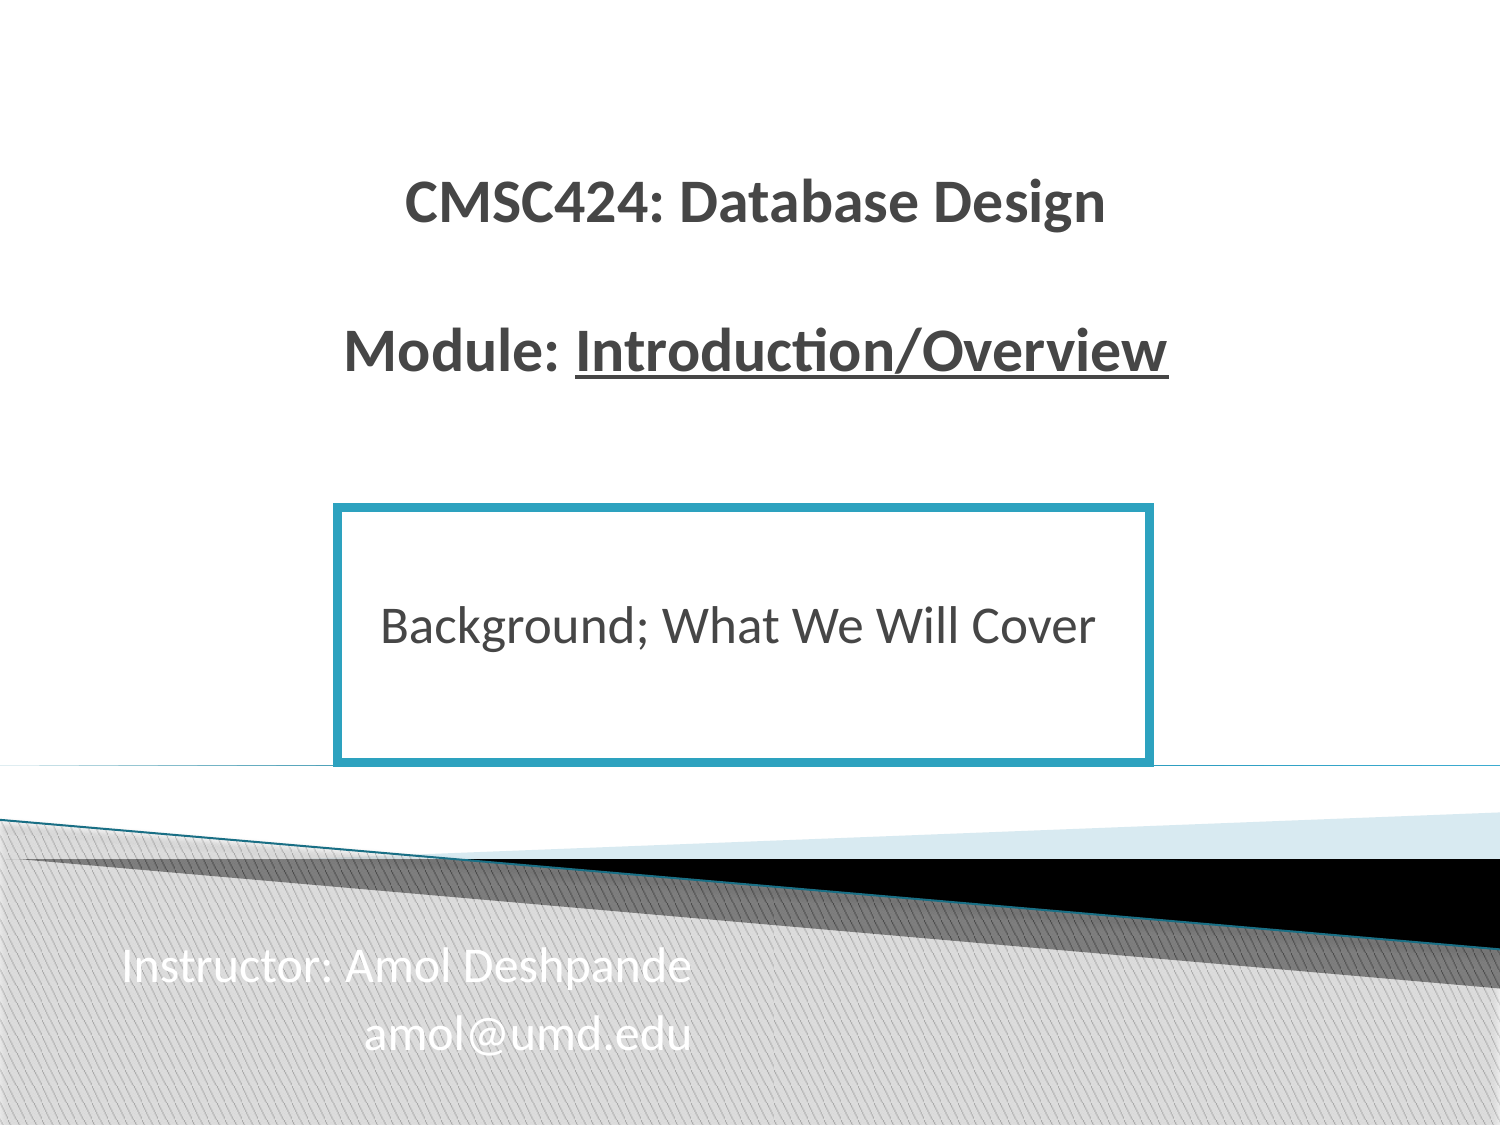

# CMSC424: Database Design Module: Introduction/Overview
Background; What We Will Cover
Instructor: Amol Deshpande
                   amol@umd.edu